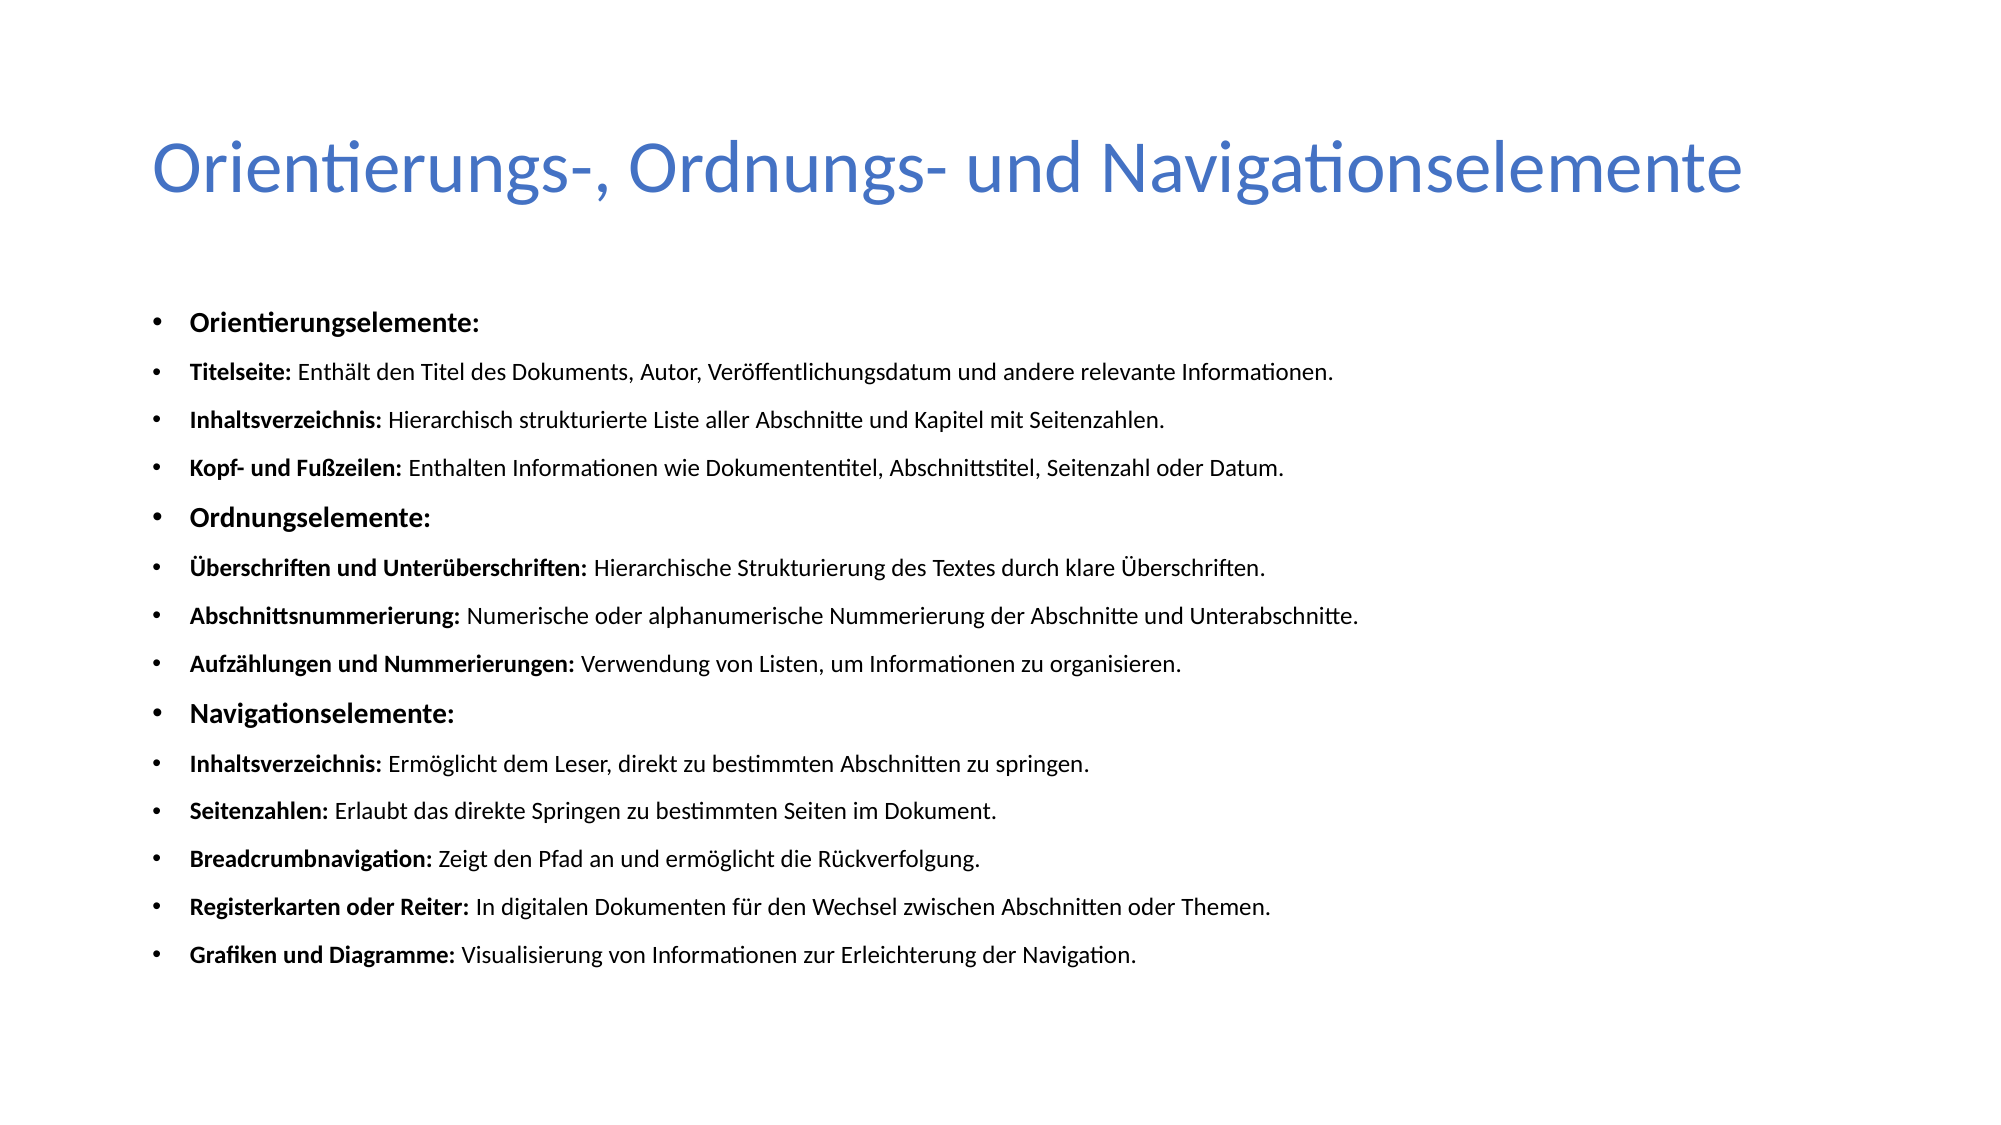

# Orientierungs-, Ordnungs- und Navigationselemente
Orientierungselemente:
Titelseite: Enthält den Titel des Dokuments, Autor, Veröffentlichungsdatum und andere relevante Informationen.
Inhaltsverzeichnis: Hierarchisch strukturierte Liste aller Abschnitte und Kapitel mit Seitenzahlen.
Kopf- und Fußzeilen: Enthalten Informationen wie Dokumententitel, Abschnittstitel, Seitenzahl oder Datum.
Ordnungselemente:
Überschriften und Unterüberschriften: Hierarchische Strukturierung des Textes durch klare Überschriften.
Abschnittsnummerierung: Numerische oder alphanumerische Nummerierung der Abschnitte und Unterabschnitte.
Aufzählungen und Nummerierungen: Verwendung von Listen, um Informationen zu organisieren.
Navigationselemente:
Inhaltsverzeichnis: Ermöglicht dem Leser, direkt zu bestimmten Abschnitten zu springen.
Seitenzahlen: Erlaubt das direkte Springen zu bestimmten Seiten im Dokument.
Breadcrumbnavigation: Zeigt den Pfad an und ermöglicht die Rückverfolgung.
Registerkarten oder Reiter: In digitalen Dokumenten für den Wechsel zwischen Abschnitten oder Themen.
Grafiken und Diagramme: Visualisierung von Informationen zur Erleichterung der Navigation.